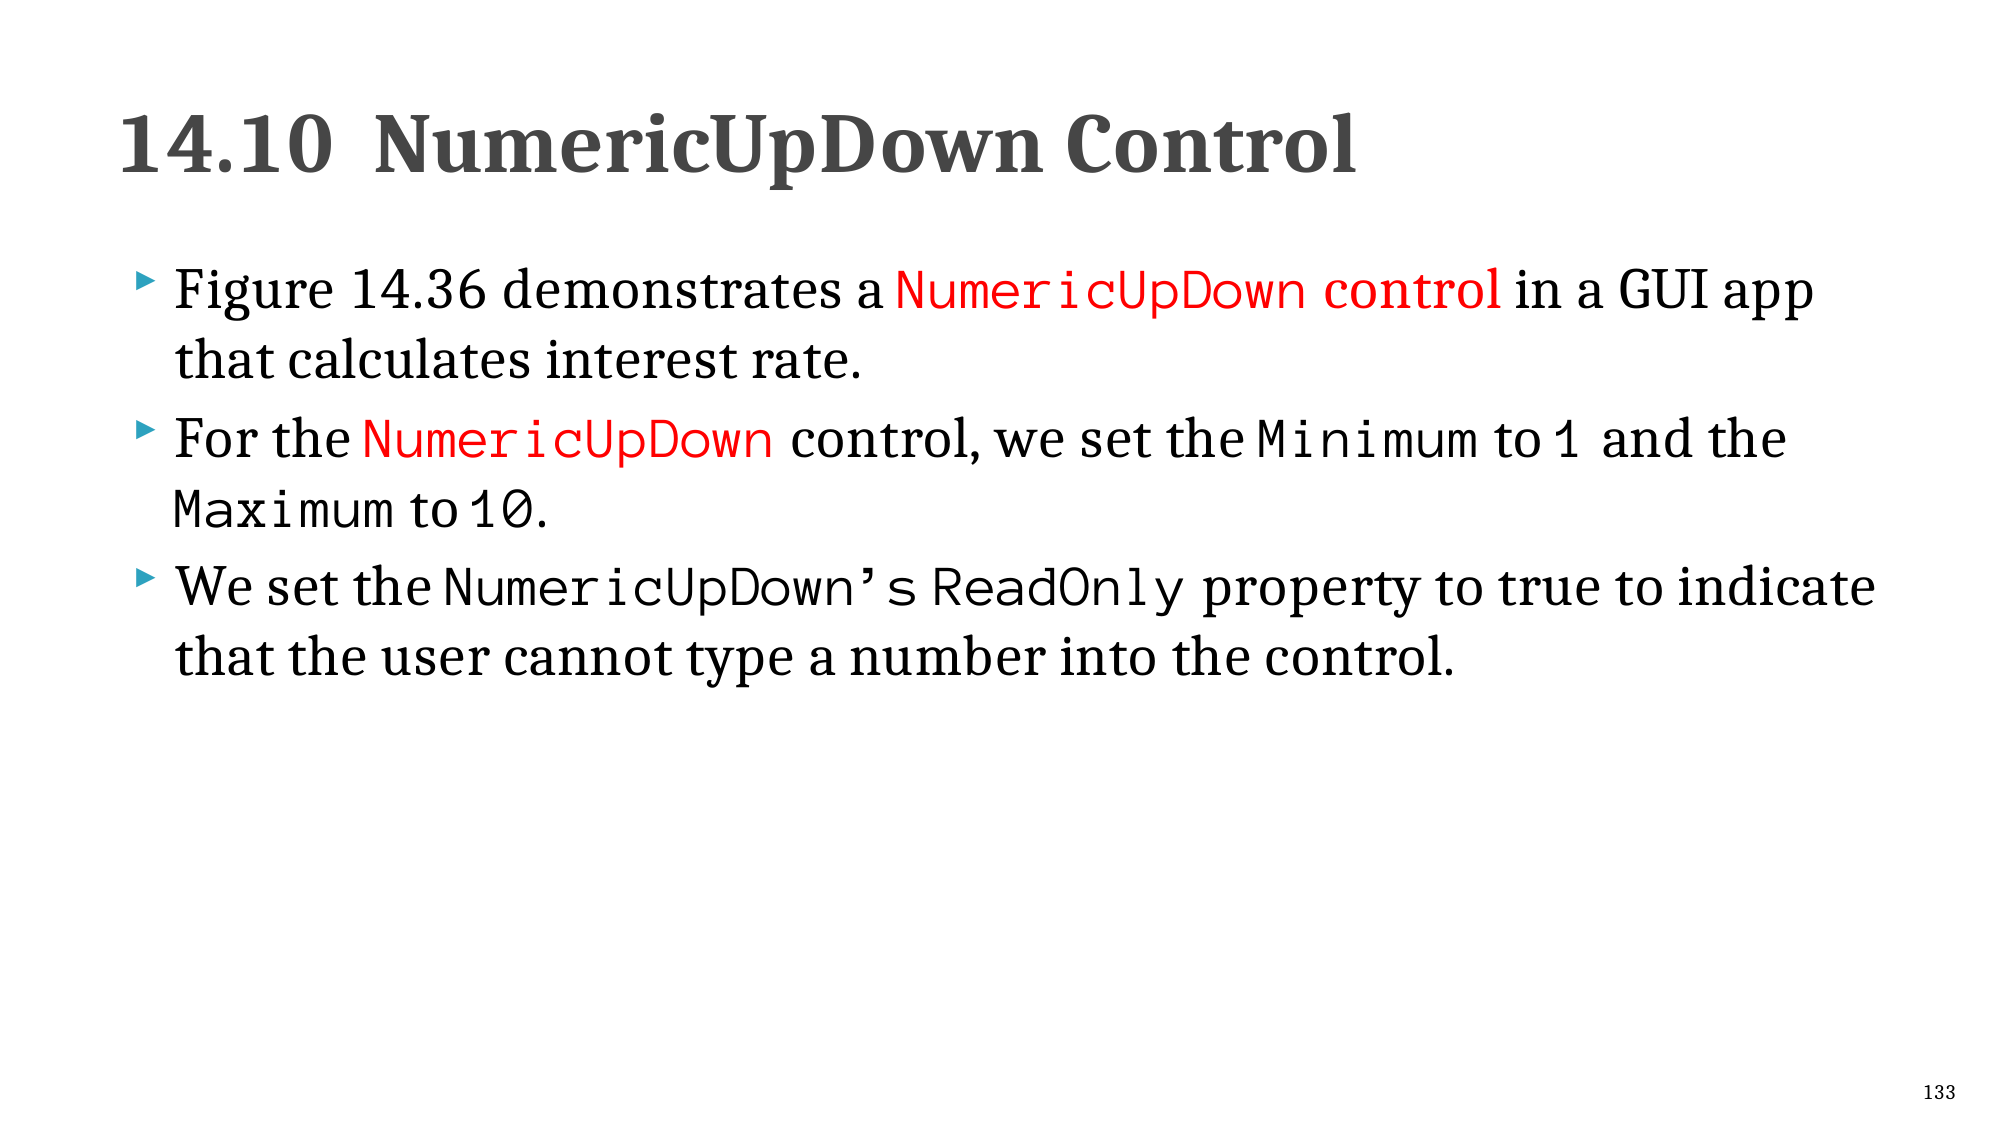

# 14.10  NumericUpDown Control
Figure 14.36 demonstrates a NumericUpDown control in a GUI app that calculates interest rate.
For the NumericUpDown control, we set the Minimum to 1 and the Maximum to 10.
We set the NumericUpDown’s ReadOnly property to true to indicate that the user cannot type a number into the control.
133